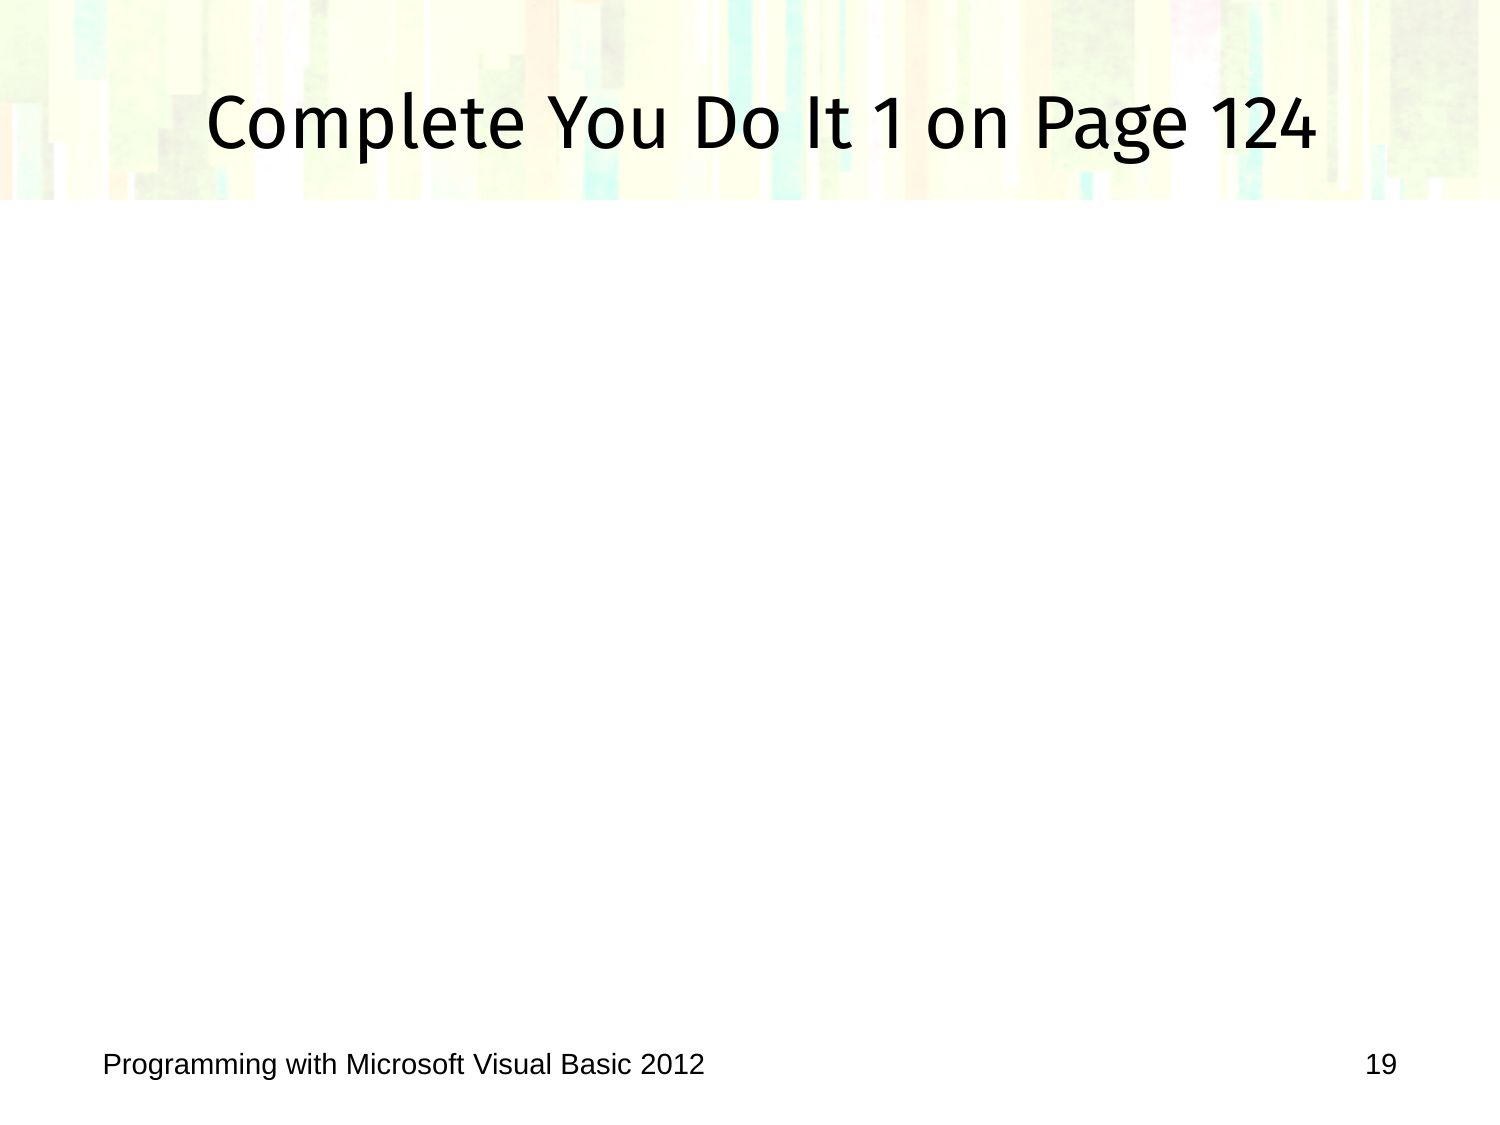

# Complete You Do It 1 on Page 124

Programming with Microsoft Visual Basic 2012
19